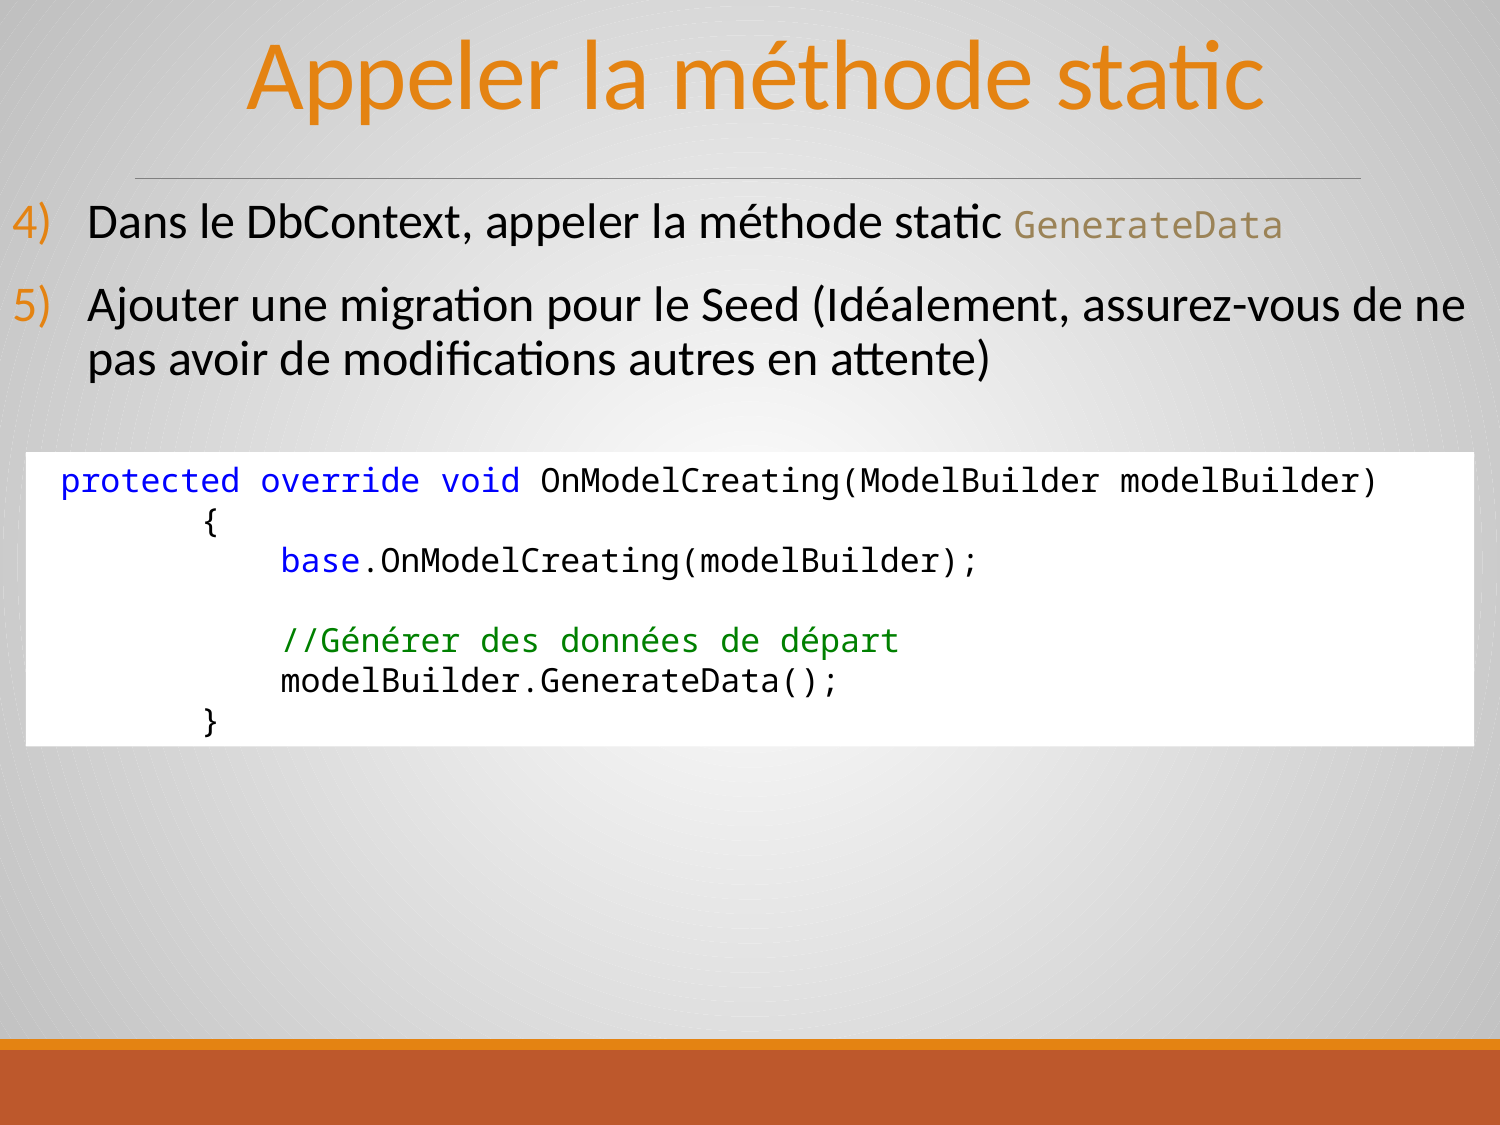

# Appeler la méthode static
Dans le DbContext, appeler la méthode static GenerateData
Ajouter une migration pour le Seed (Idéalement, assurez-vous de ne pas avoir de modifications autres en attente)

 protected override void OnModelCreating(ModelBuilder modelBuilder)
        {
            base.OnModelCreating(modelBuilder);

            //Générer des données de départ
            modelBuilder.GenerateData();
        }